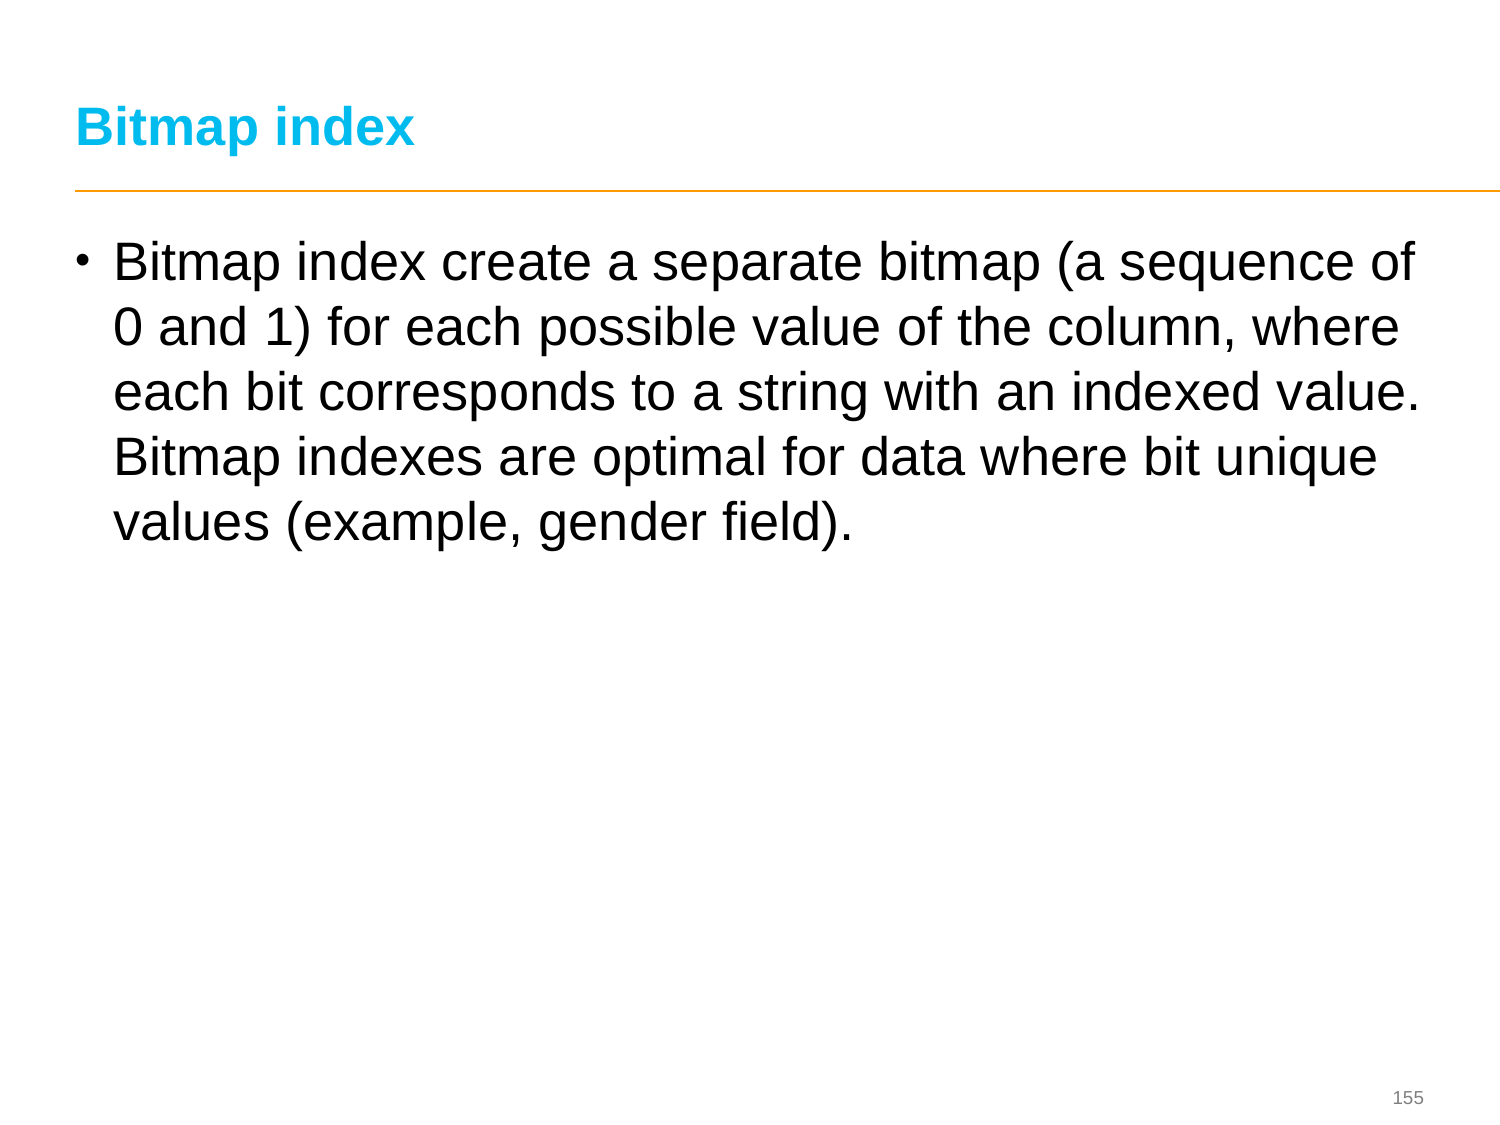

# Bitmap index
Bitmap index create a separate bitmap (a sequence of 0 and 1) for each possible value of the column, where each bit corresponds to a string with an indexed value. Bitmap indexes are optimal for data where bit unique values (example, gender field).